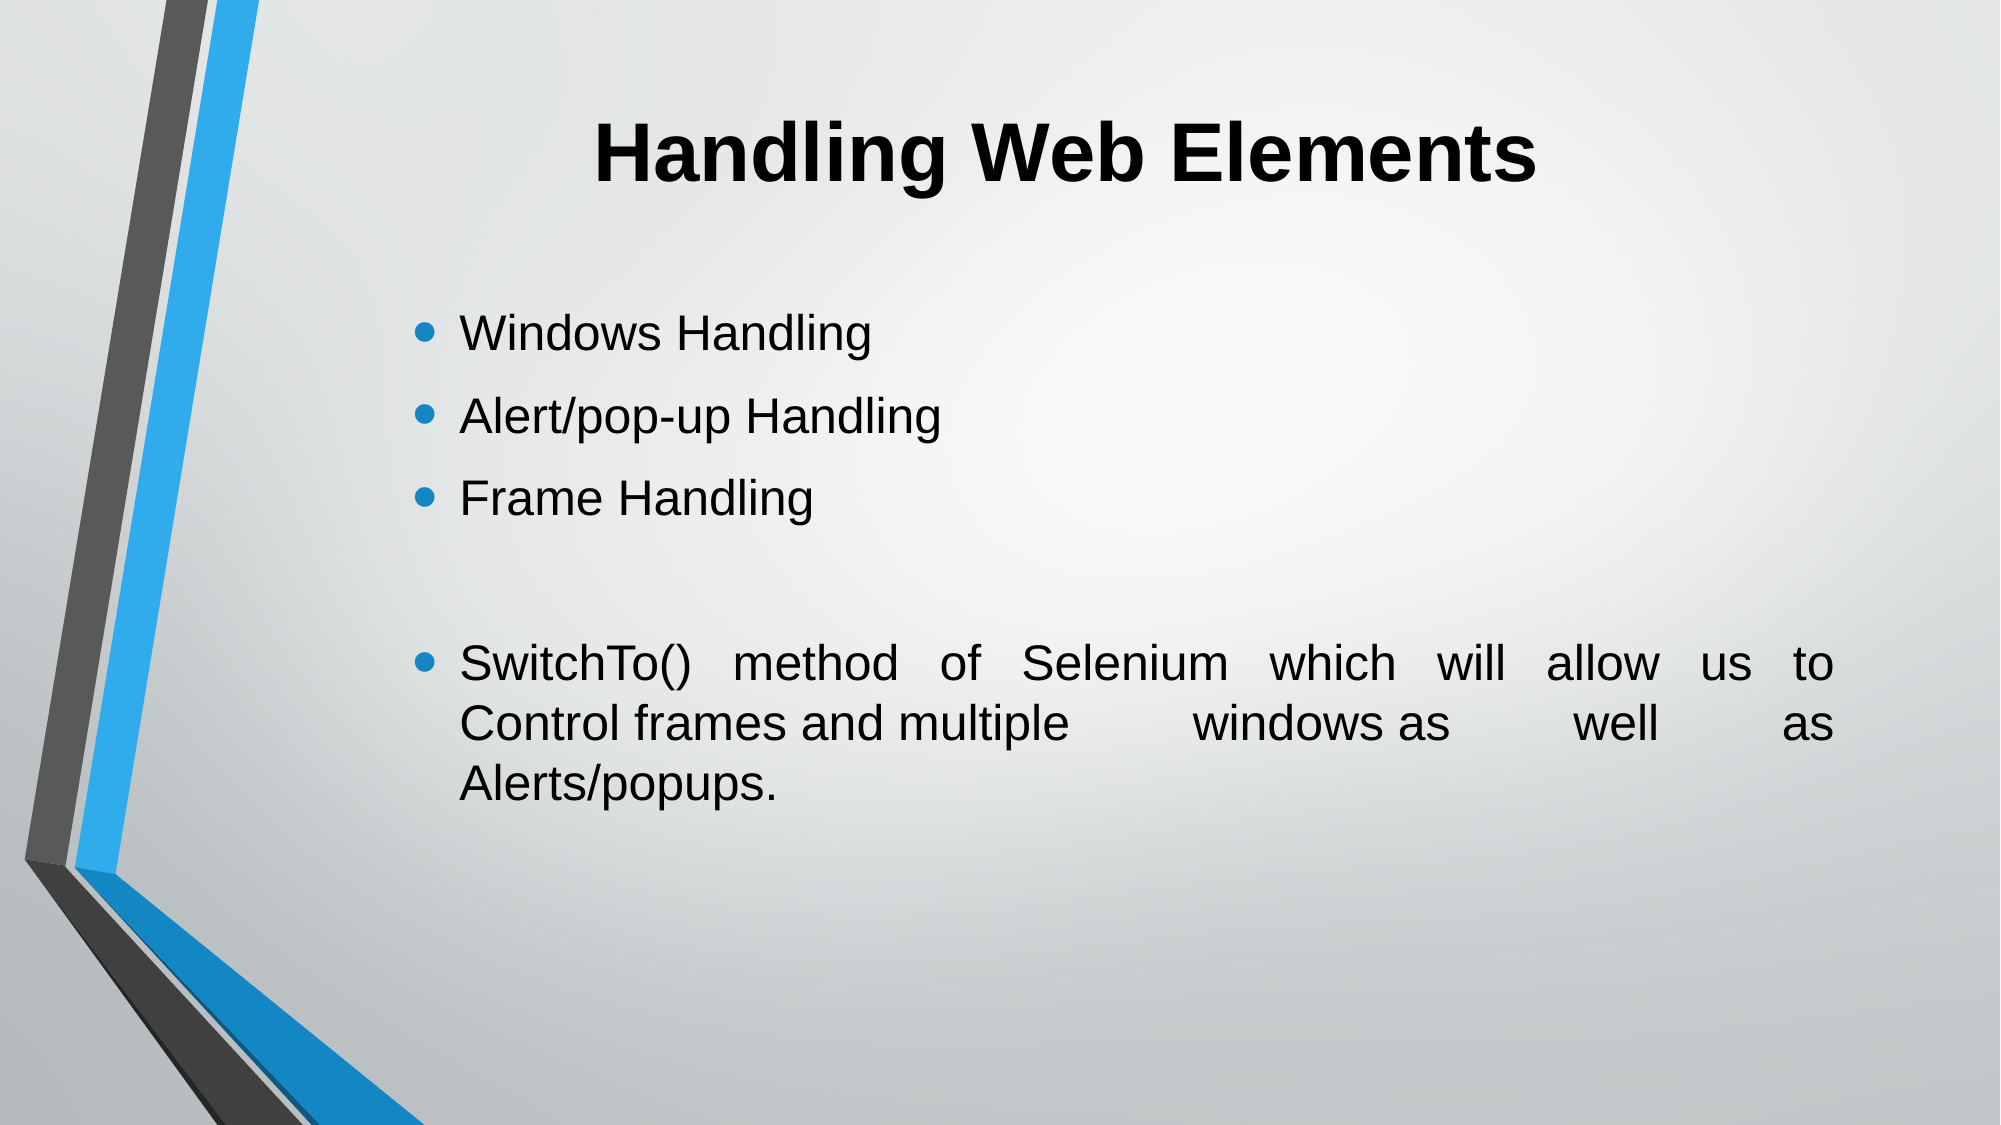

# Handling Web Elements
Windows Handling
Alert/pop-up Handling
Frame Handling

SwitchTo() method of Selenium which will allow us to Control frames and multiple windows as well as Alerts/popups.